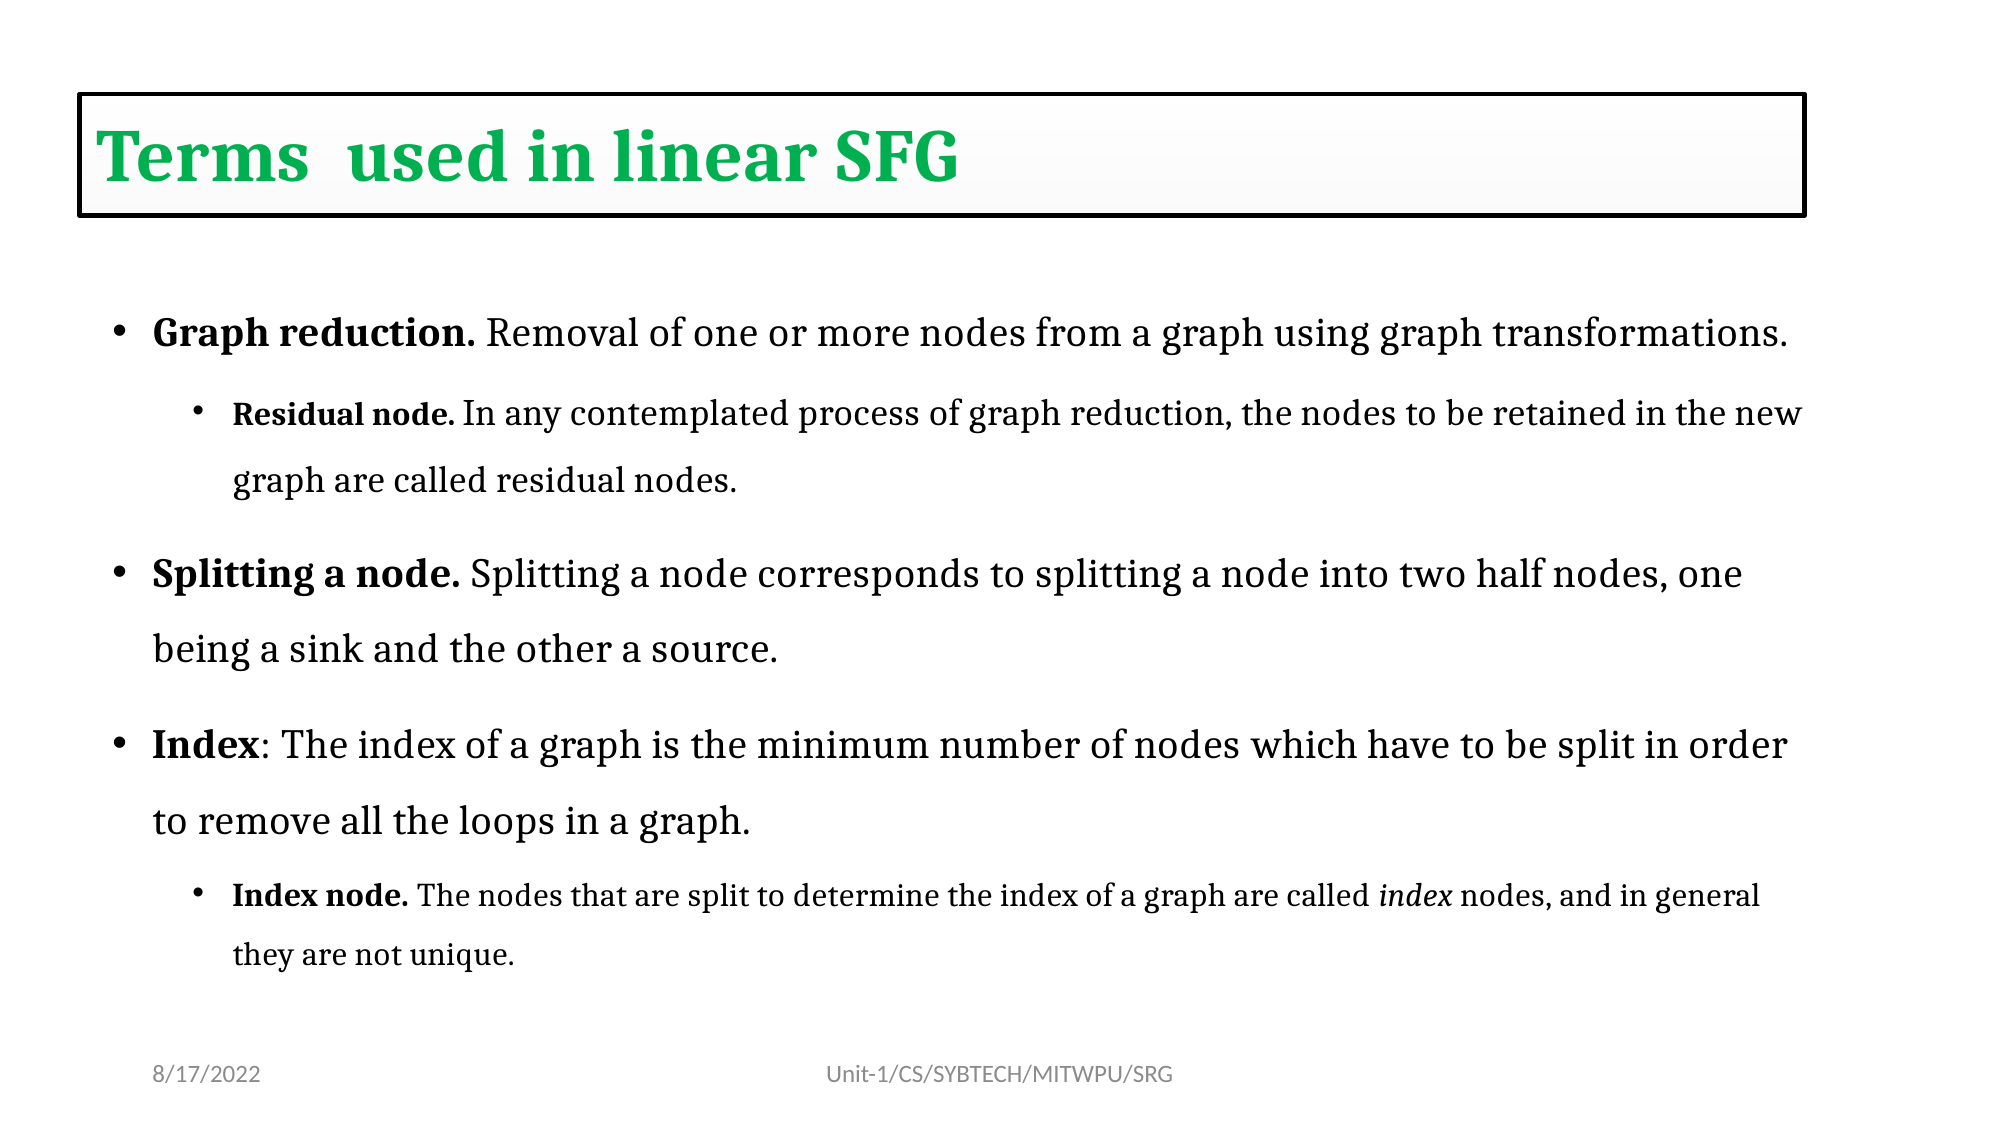

Terms  used in linear SFG
Graph reduction. Removal of one or more nodes from a graph using graph transformations.
Residual node. In any contemplated process of graph reduction, the nodes to be retained in the new graph are called residual nodes.
Splitting a node. Splitting a node corresponds to splitting a node into two half nodes, one being a sink and the other a source.
Index: The index of a graph is the minimum number of nodes which have to be split in order to remove all the loops in a graph.
Index node. The nodes that are split to determine the index of a graph are called index nodes, and in general they are not unique.

8/17/2022
Unit-1/CS/SYBTECH/MITWPU/SRG